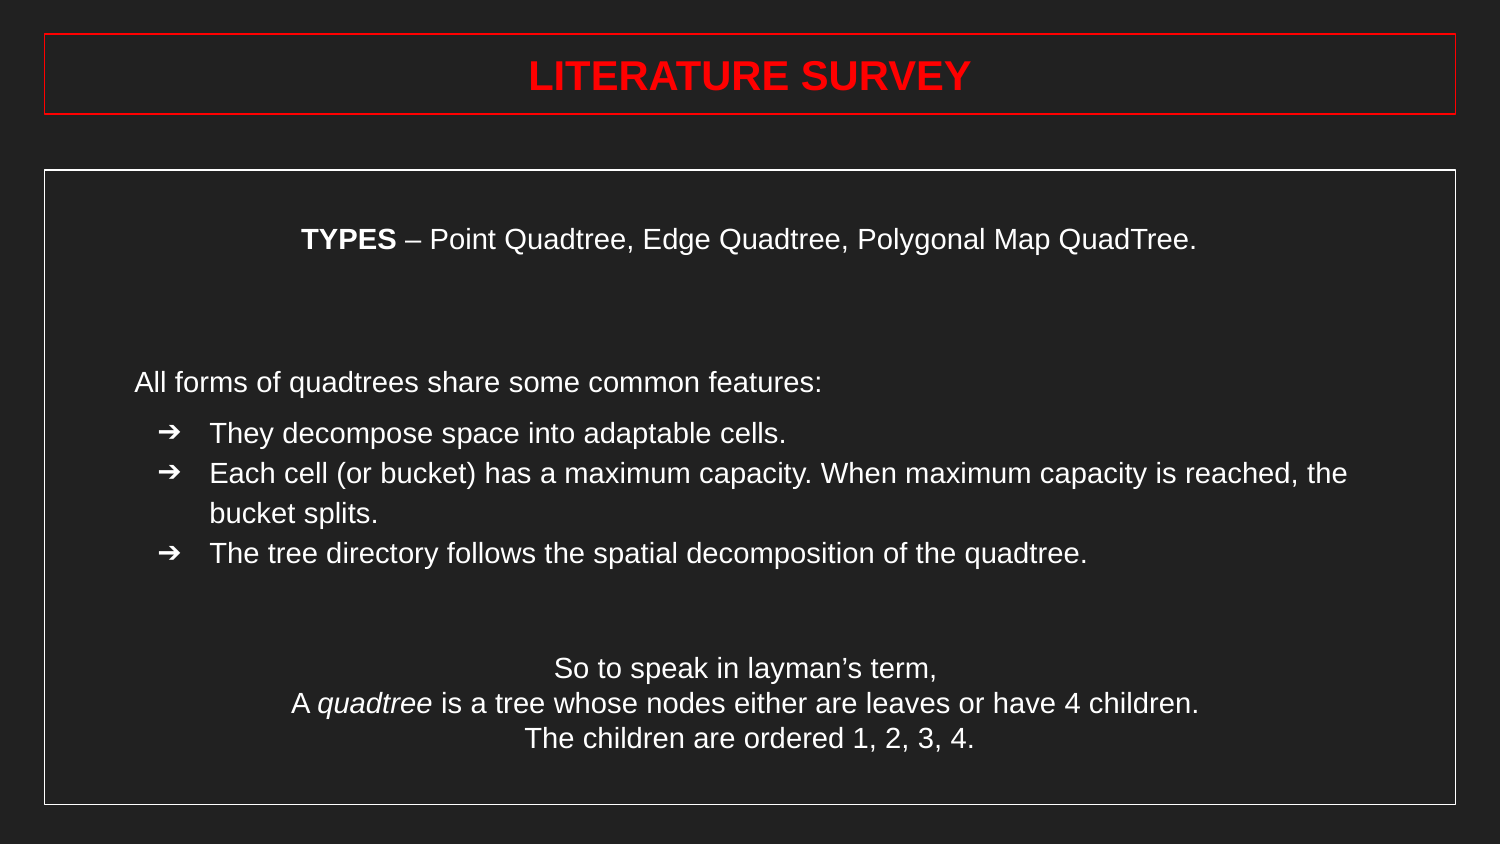

LITERATURE SURVEY

TYPES – Point Quadtree, Edge Quadtree, Polygonal Map QuadTree.

All forms of quadtrees share some common features:
They decompose space into adaptable cells.
Each cell (or bucket) has a maximum capacity. When maximum capacity is reached, the bucket splits.
The tree directory follows the spatial decomposition of the quadtree.

So to speak in layman’s term,
A quadtree is a tree whose nodes either are leaves or have 4 children.
The children are ordered 1, 2, 3, 4.